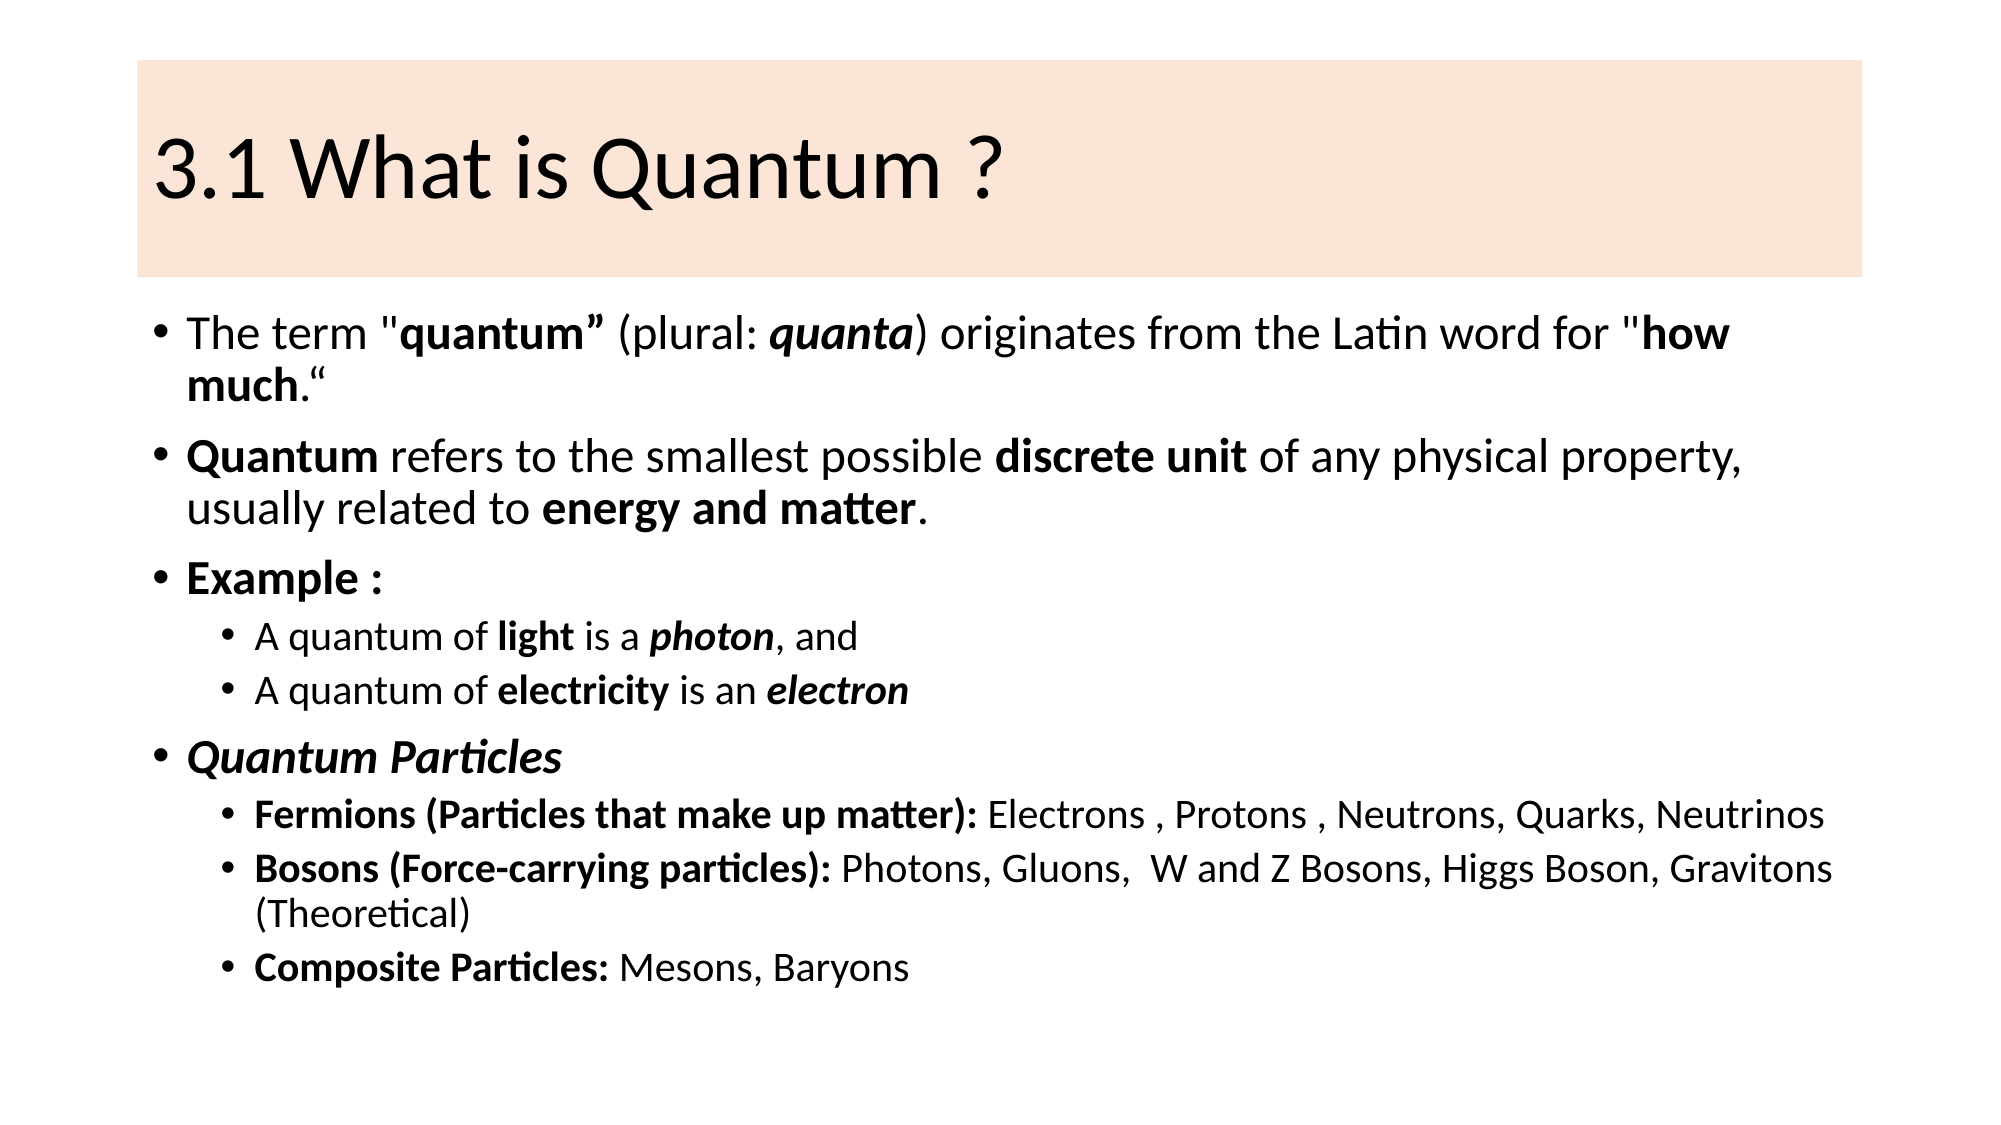

# 3.1 What is Quantum ?
The term "quantum” (plural: quanta) originates from the Latin word for "how much.“
Quantum refers to the smallest possible discrete unit of any physical property, usually related to energy and matter.
Example :
A quantum of light is a photon, and
A quantum of electricity is an electron
Quantum Particles
Fermions (Particles that make up matter): Electrons , Protons , Neutrons, Quarks, Neutrinos
Bosons (Force-carrying particles): Photons, Gluons,  W and Z Bosons, Higgs Boson, Gravitons (Theoretical)
Composite Particles: Mesons, Baryons